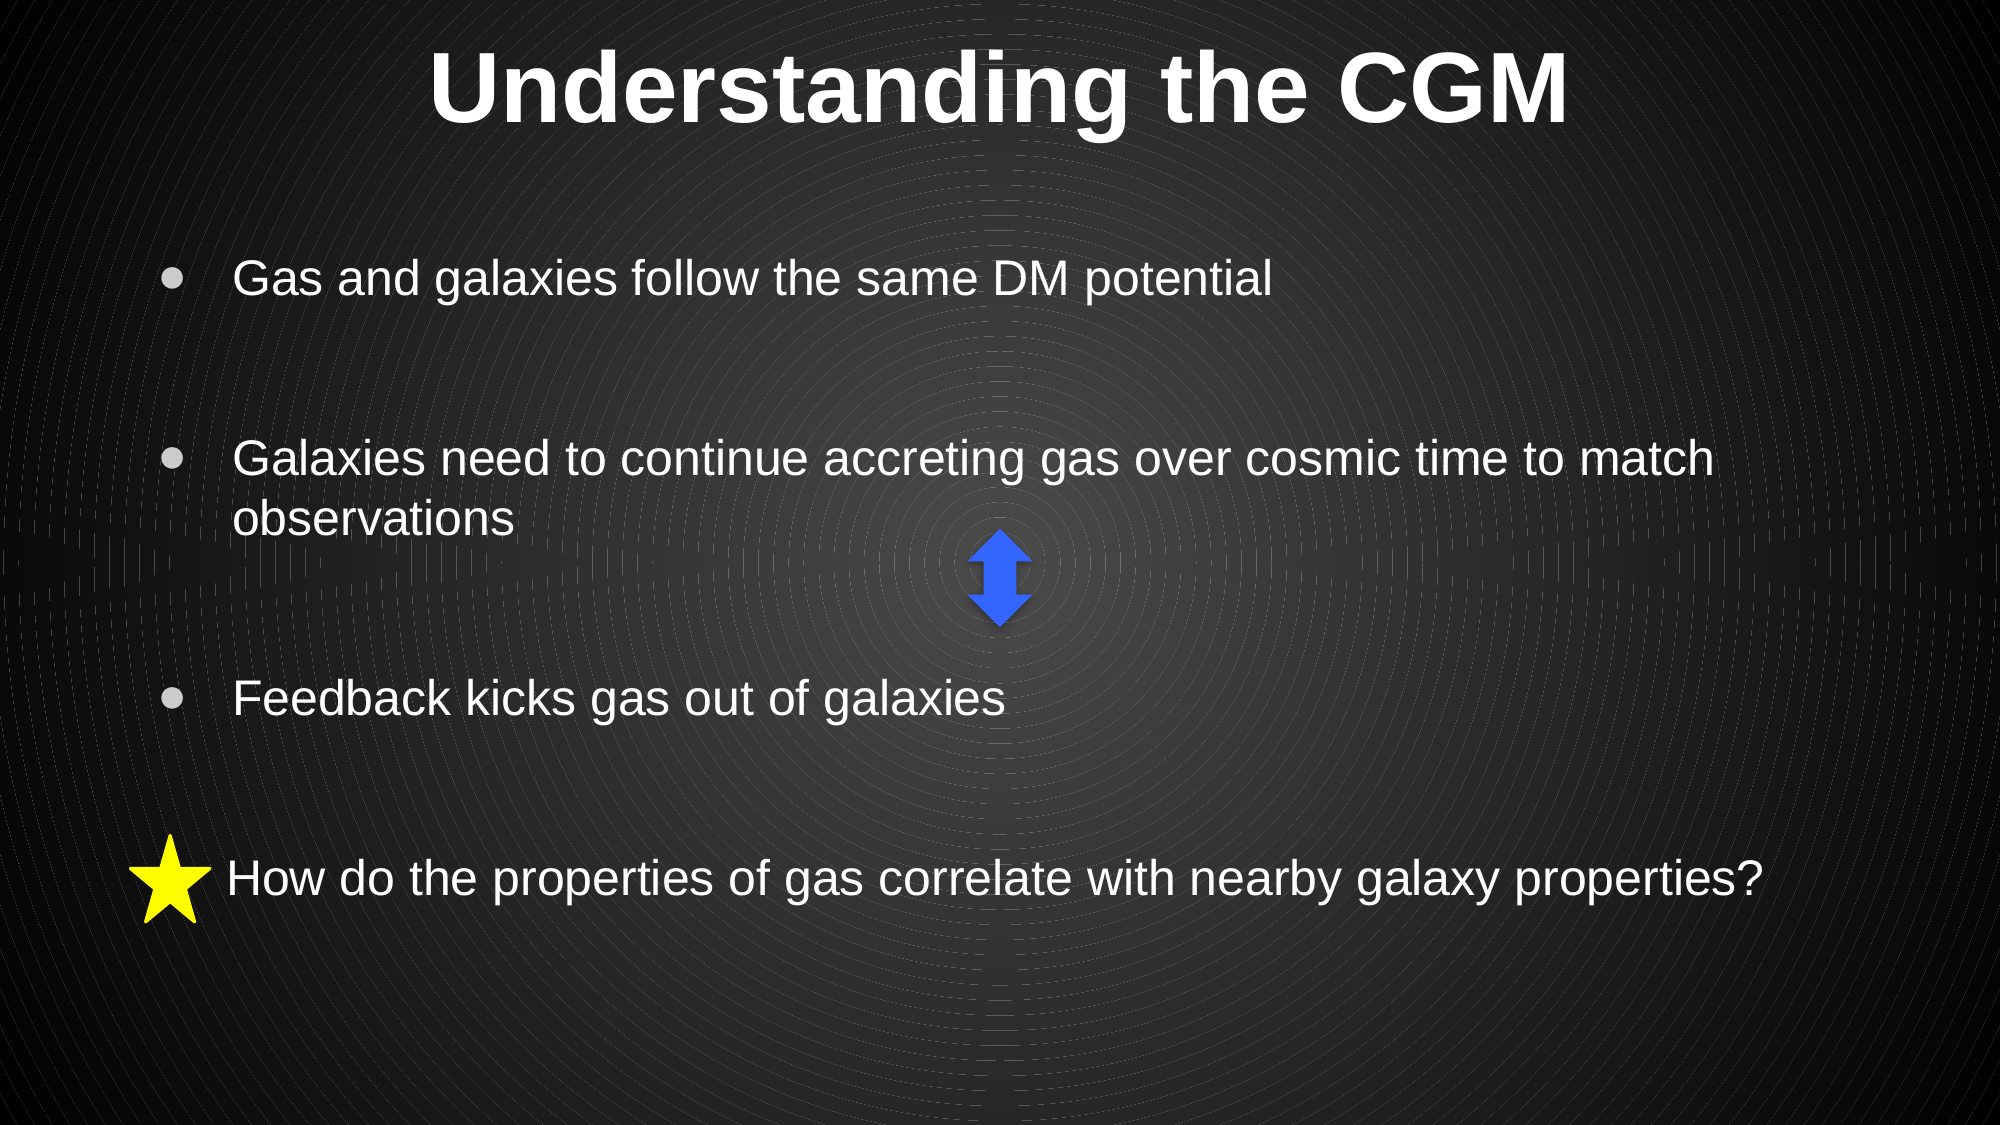

# Understanding the CGM
Gas and galaxies follow the same DM potential

Galaxies need to continue accreting gas over cosmic time to match observations

Feedback kicks gas out of galaxies

How do the properties of gas correlate with nearby galaxy properties?